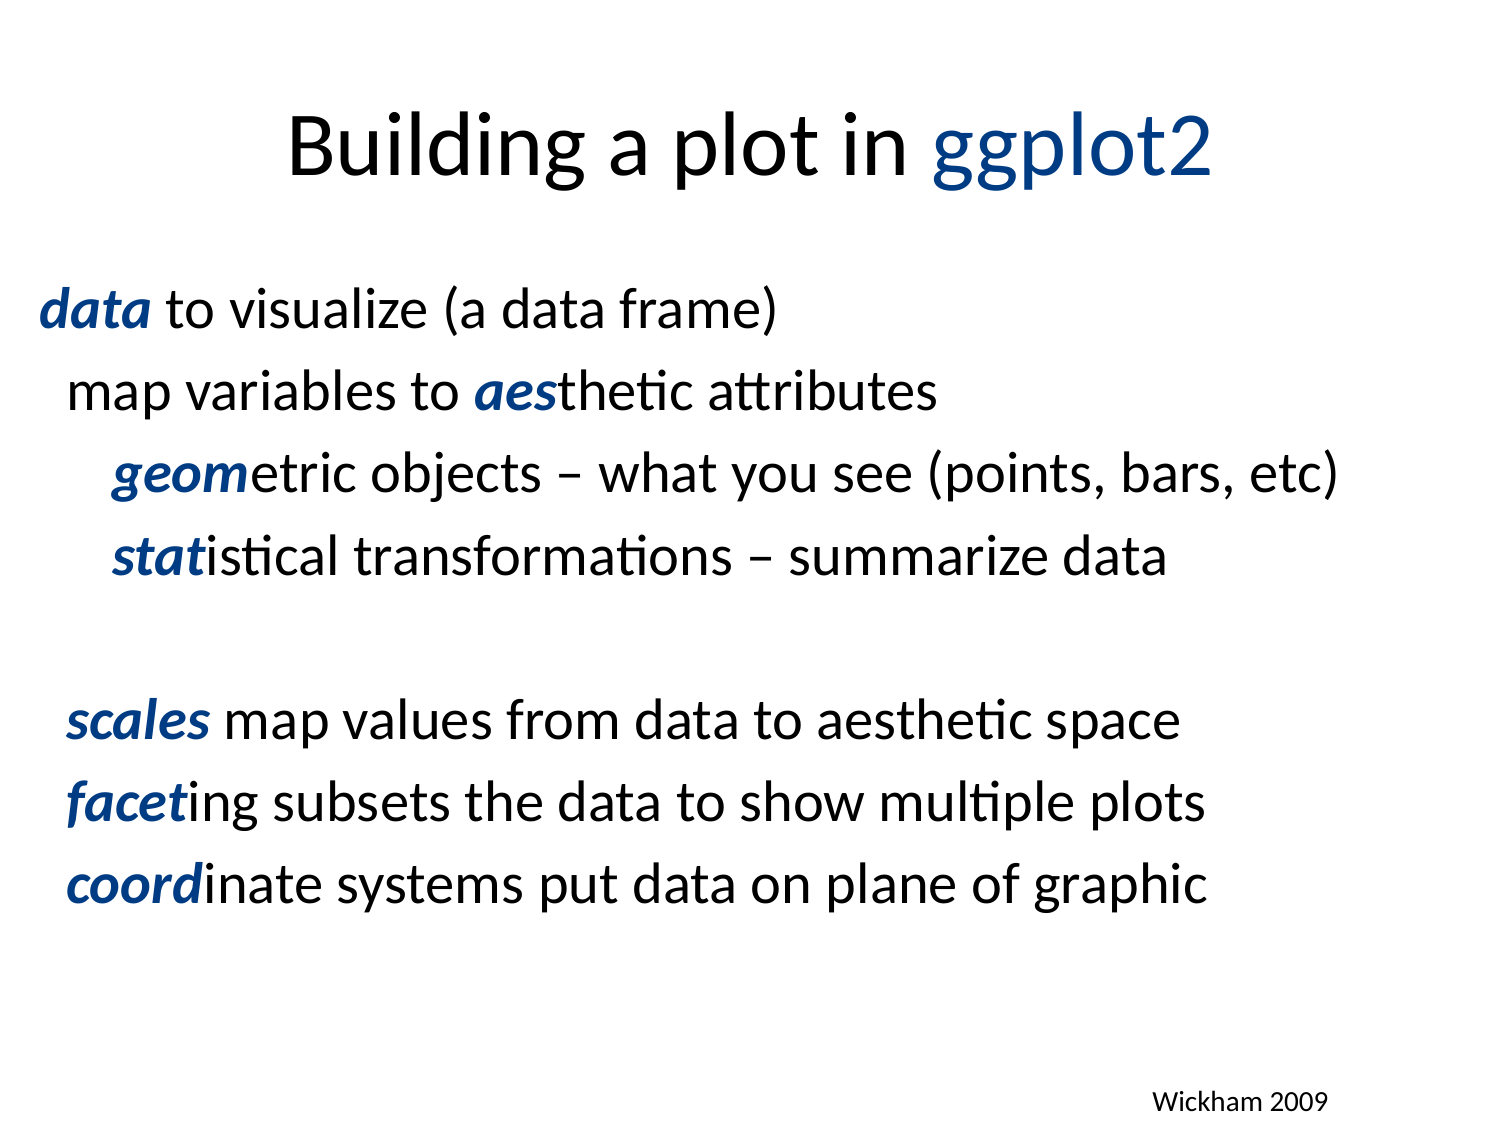

# Building a plot in ggplot2
data to visualize (a data frame)
		map variables to aesthetic attributes
	geometric objects – what you see (points, bars, etc)
	statistical transformations – summarize data

	scales map values from data to aesthetic space
	faceting subsets the data to show multiple plots
	coordinate systems put data on plane of graphic

Wickham 2009